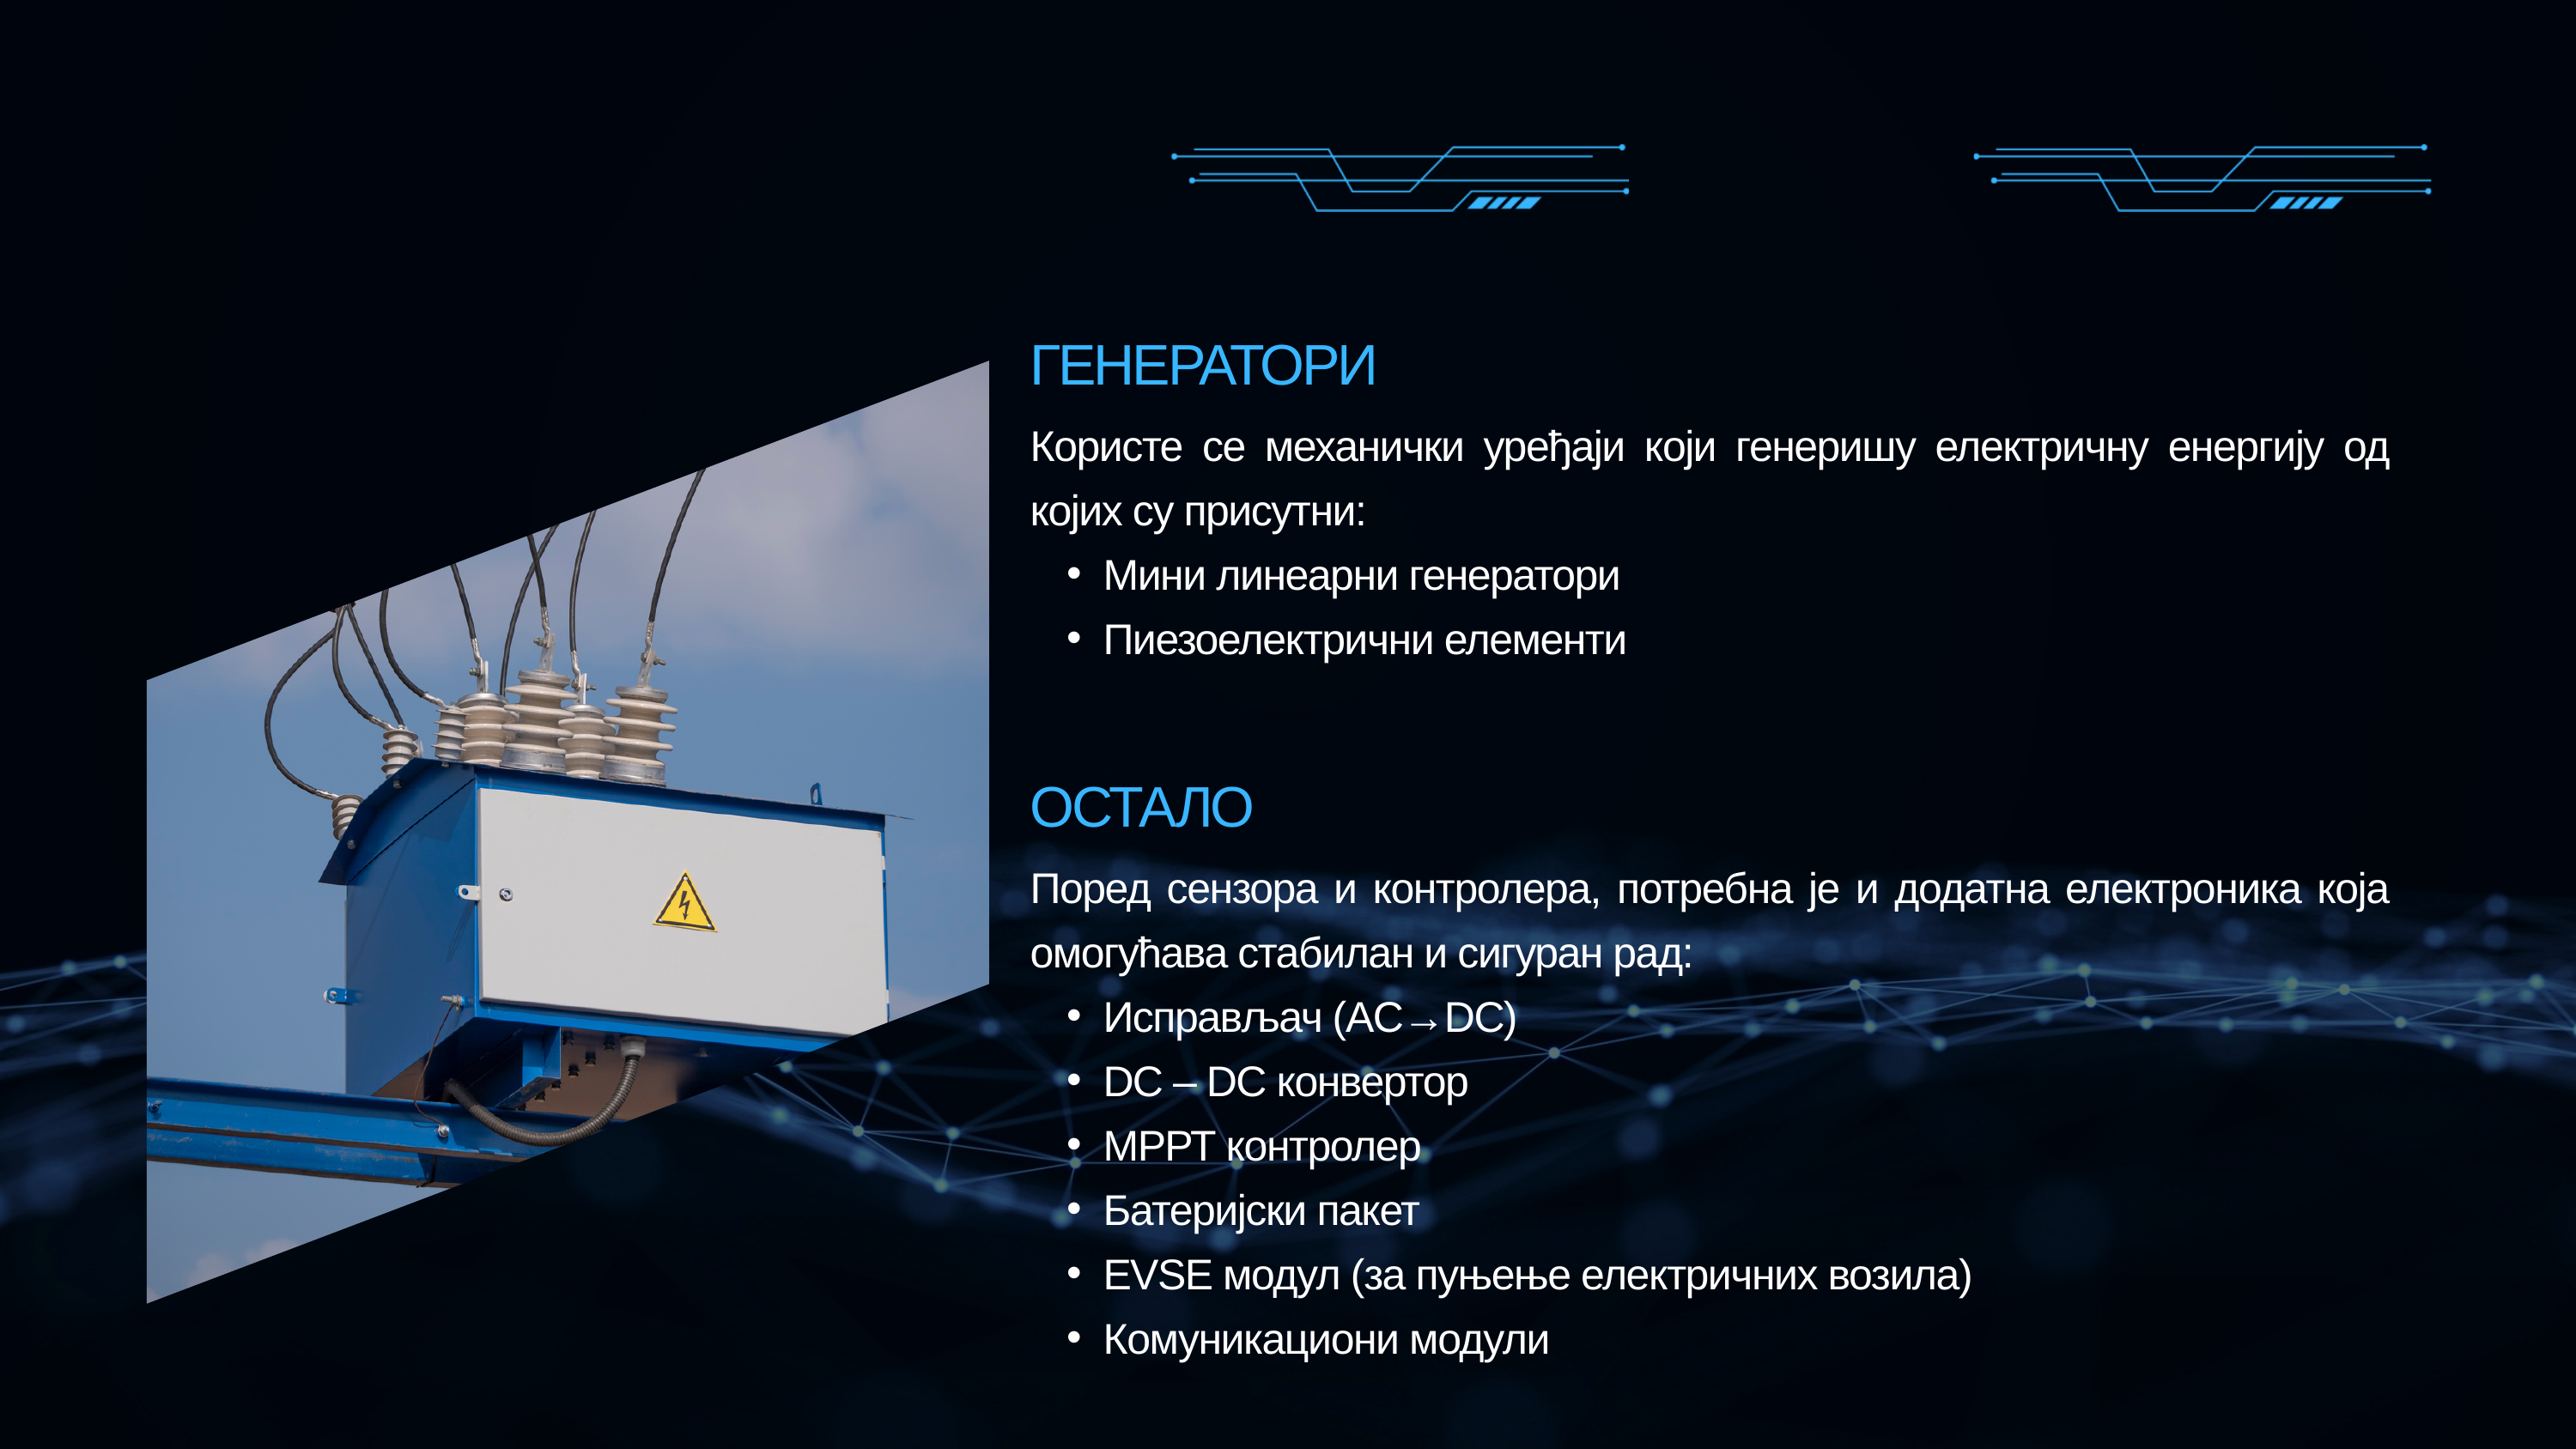

ГЕНЕРАТОРИ

Користе се механички уређаји који генеришу електричну енергију од којих су присутни:
Мини линеарни генератори
Пиезоелектрични елементи
ОСТАЛО
Поред сензора и контролера, потребна је и додатна електроника која омогућава стабилан и сигуран рад:
Исправљач (AC→DC)
DC – DC конвертор
МРРТ контролер
Батеријски пакет
EVSE модул (за пуњење електричних возила)
Комуникациони модули